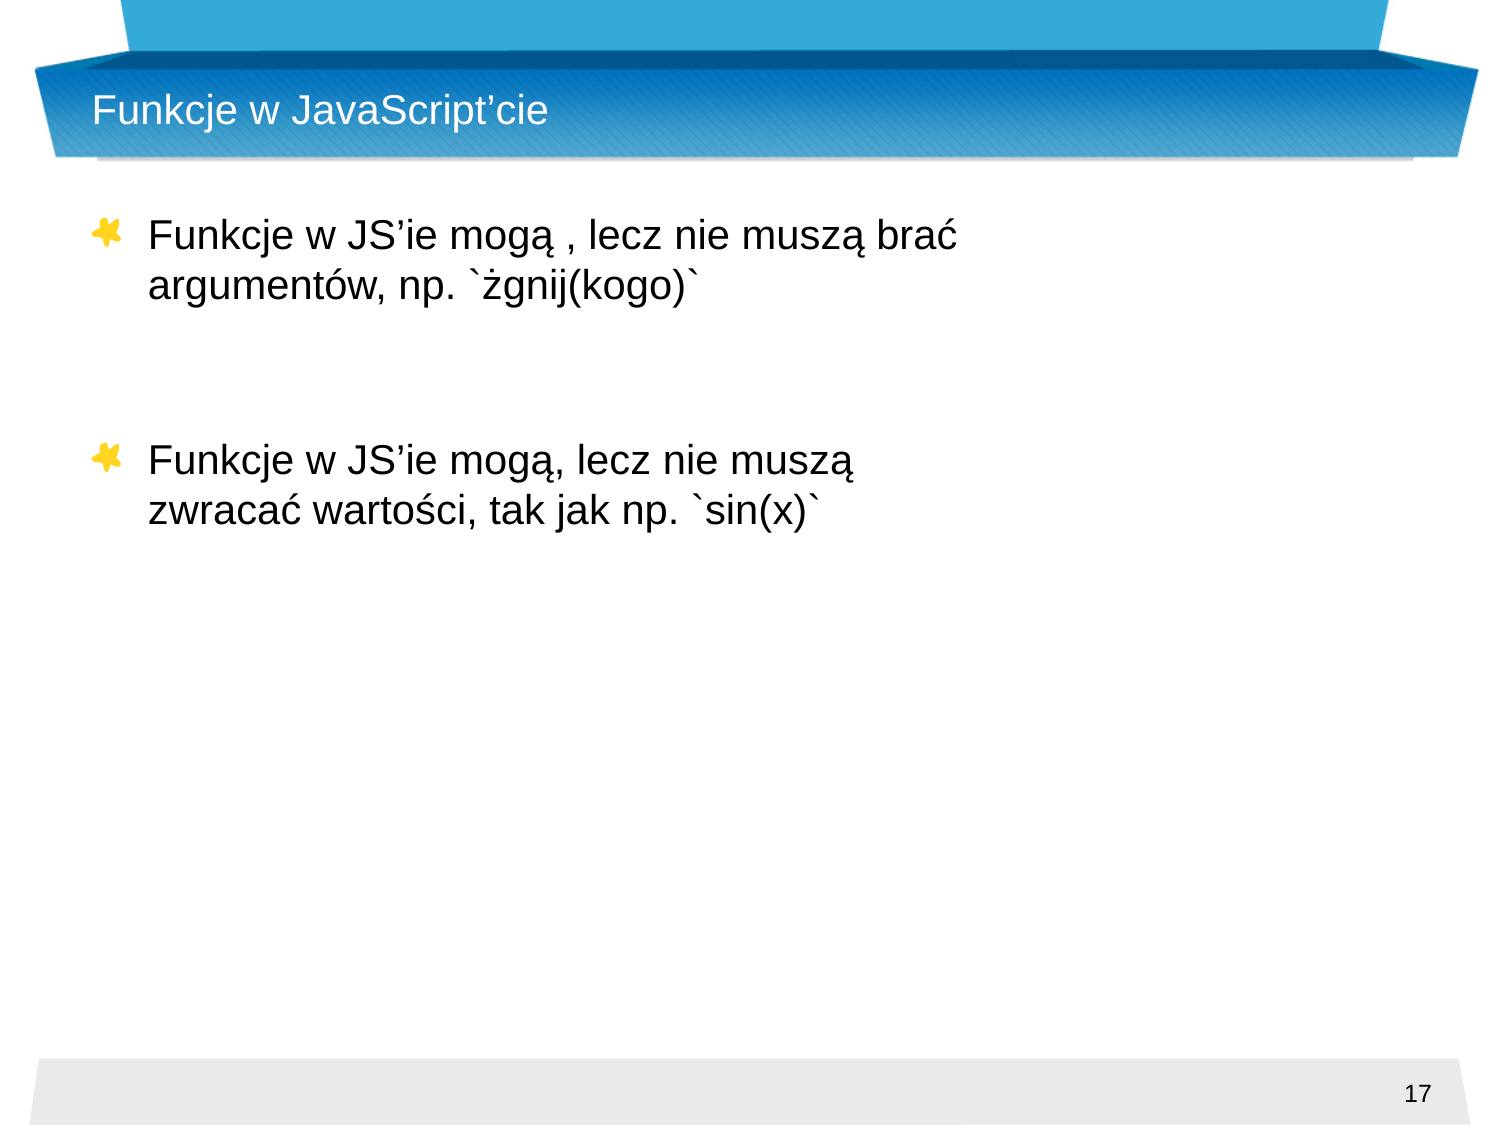

# Funkcje w JavaScript’cie
Funkcje w JS’ie mogą , lecz nie muszą brać argumentów, np. `żgnij(kogo)`

Funkcje w JS’ie mogą, lecz nie muszą zwracać wartości, tak jak np. `sin(x)`